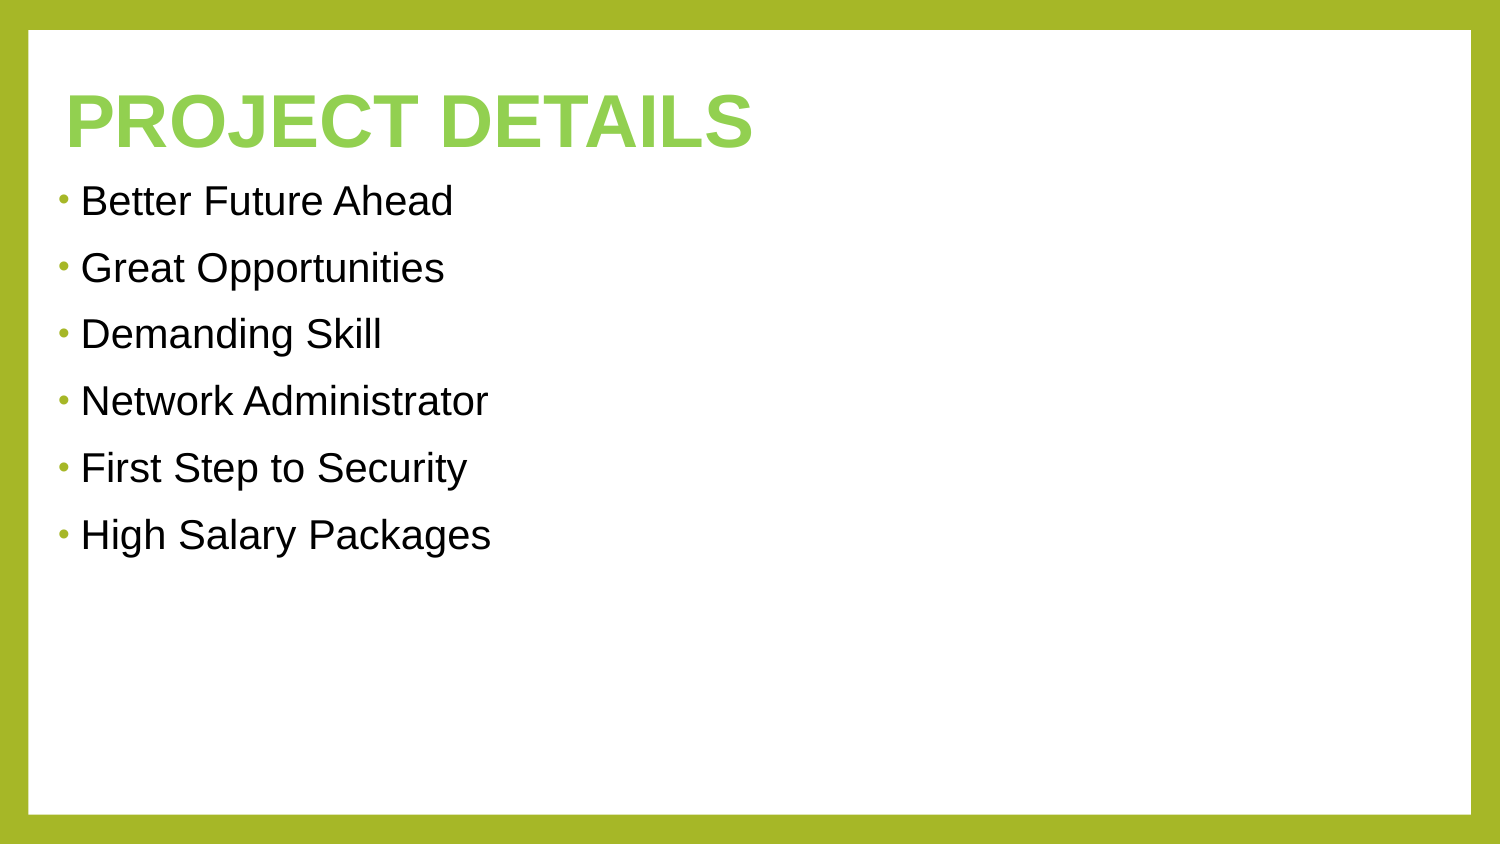

# PROJECT DETAILS
Better Future Ahead
Great Opportunities
Demanding Skill
Network Administrator
First Step to Security
High Salary Packages